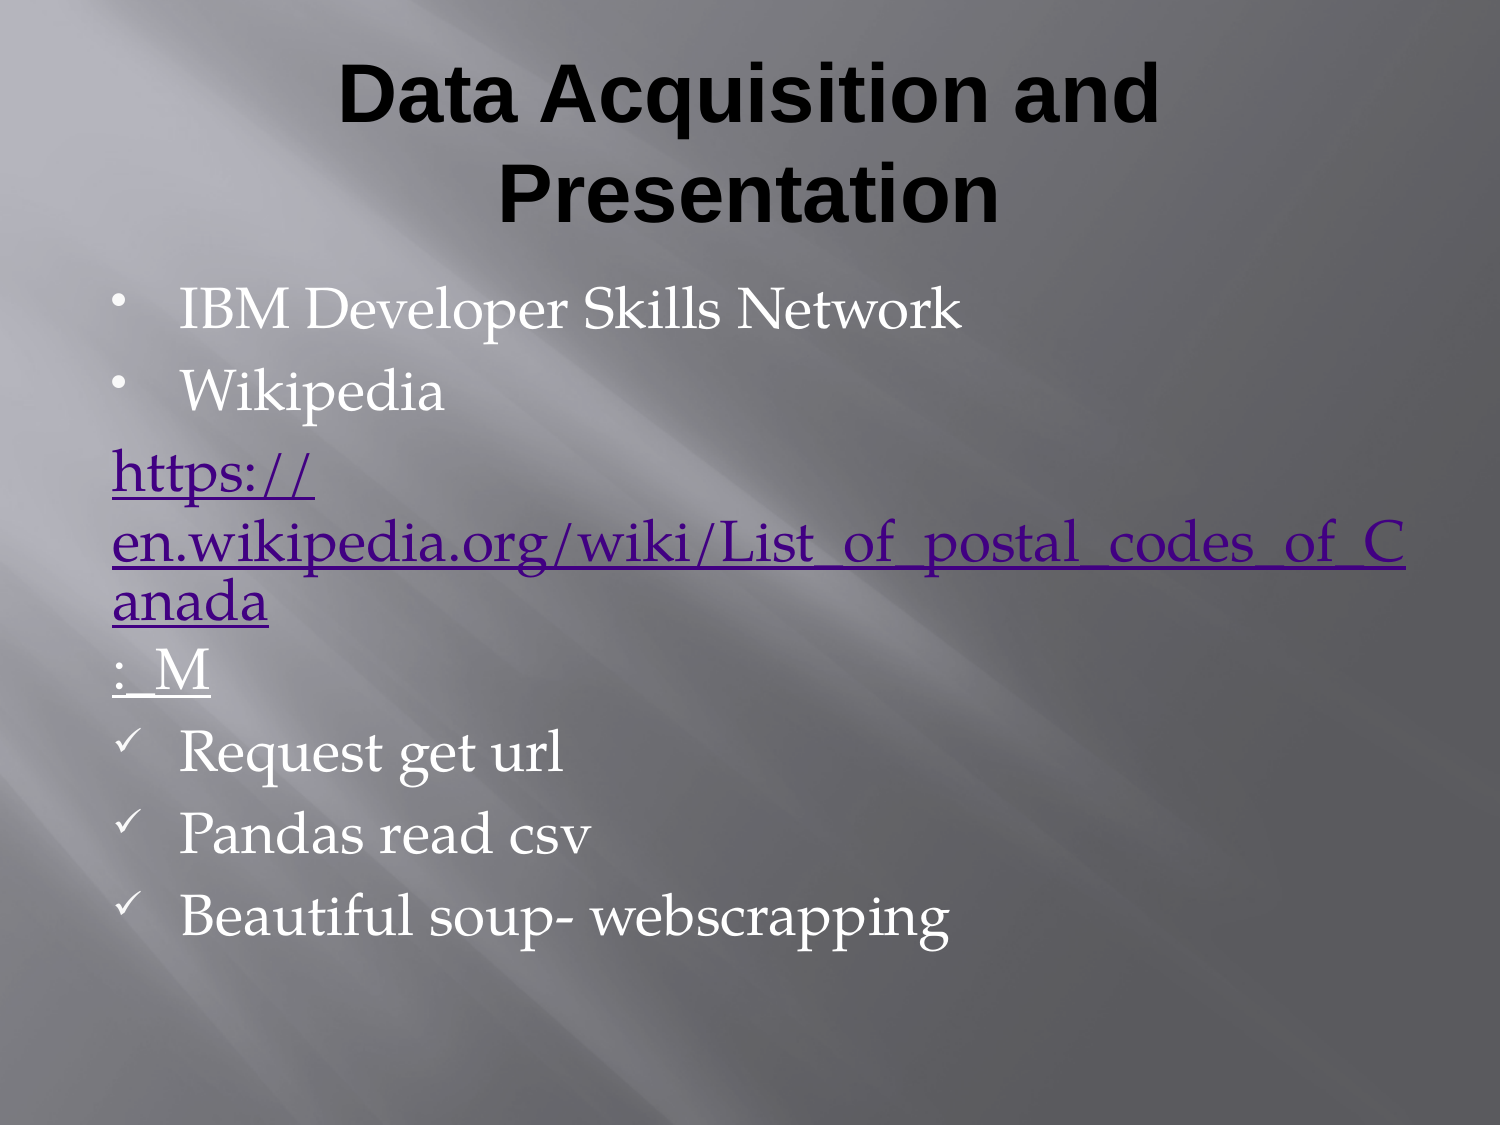

# Data Acquisition and Presentation
IBM Developer Skills Network
Wikipedia
https://en.wikipedia.org/wiki/List_of_postal_codes_of_Canada:_M
Request get url
Pandas read csv
Beautiful soup- webscrapping